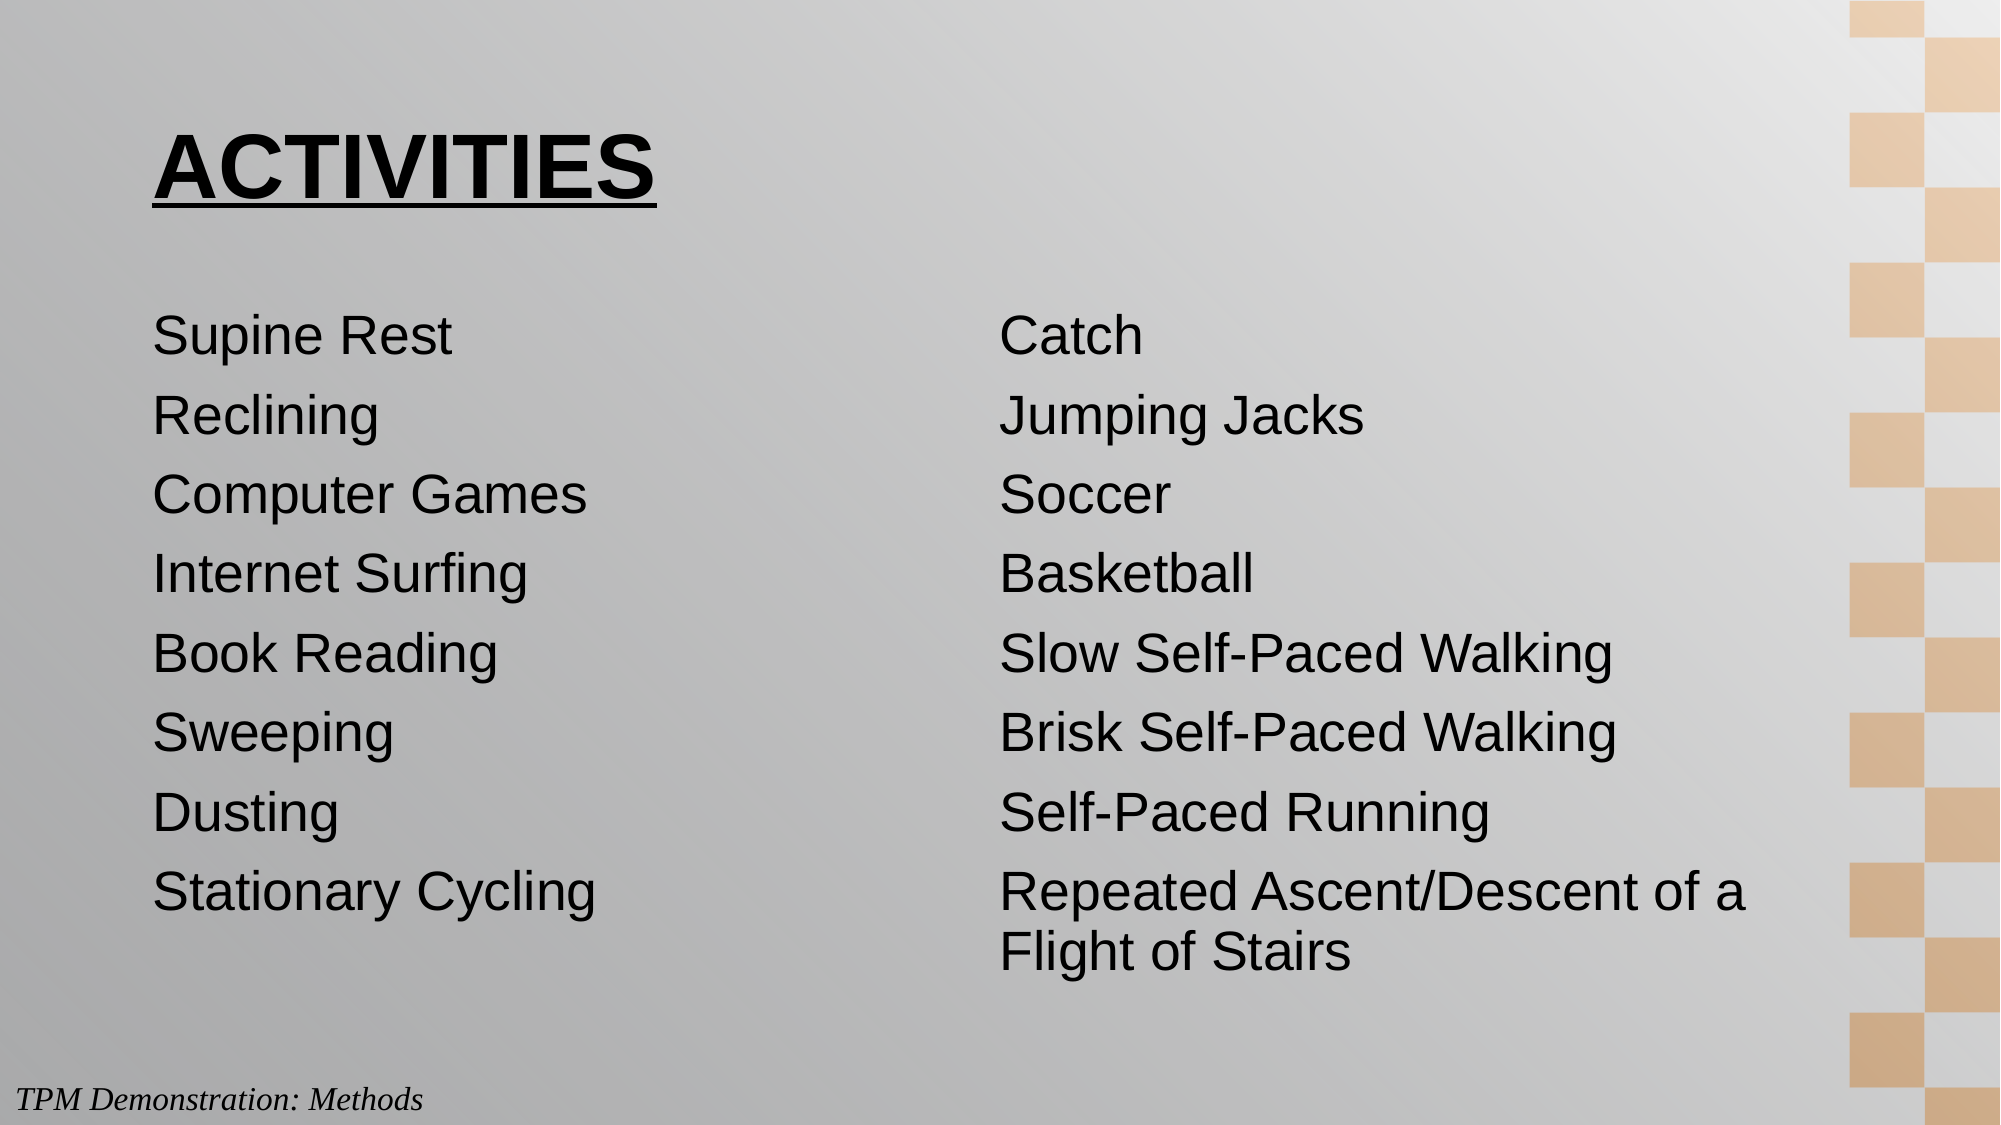

# Activities
Supine Rest
Reclining
Computer Games
Internet Surfing
Book Reading
Sweeping
Dusting
Stationary Cycling

Catch
Jumping Jacks
Soccer
Basketball
Slow Self-Paced Walking
Brisk Self-Paced Walking
Self-Paced Running
Repeated Ascent/Descent of a Flight of Stairs
TPM Demonstration: Methods